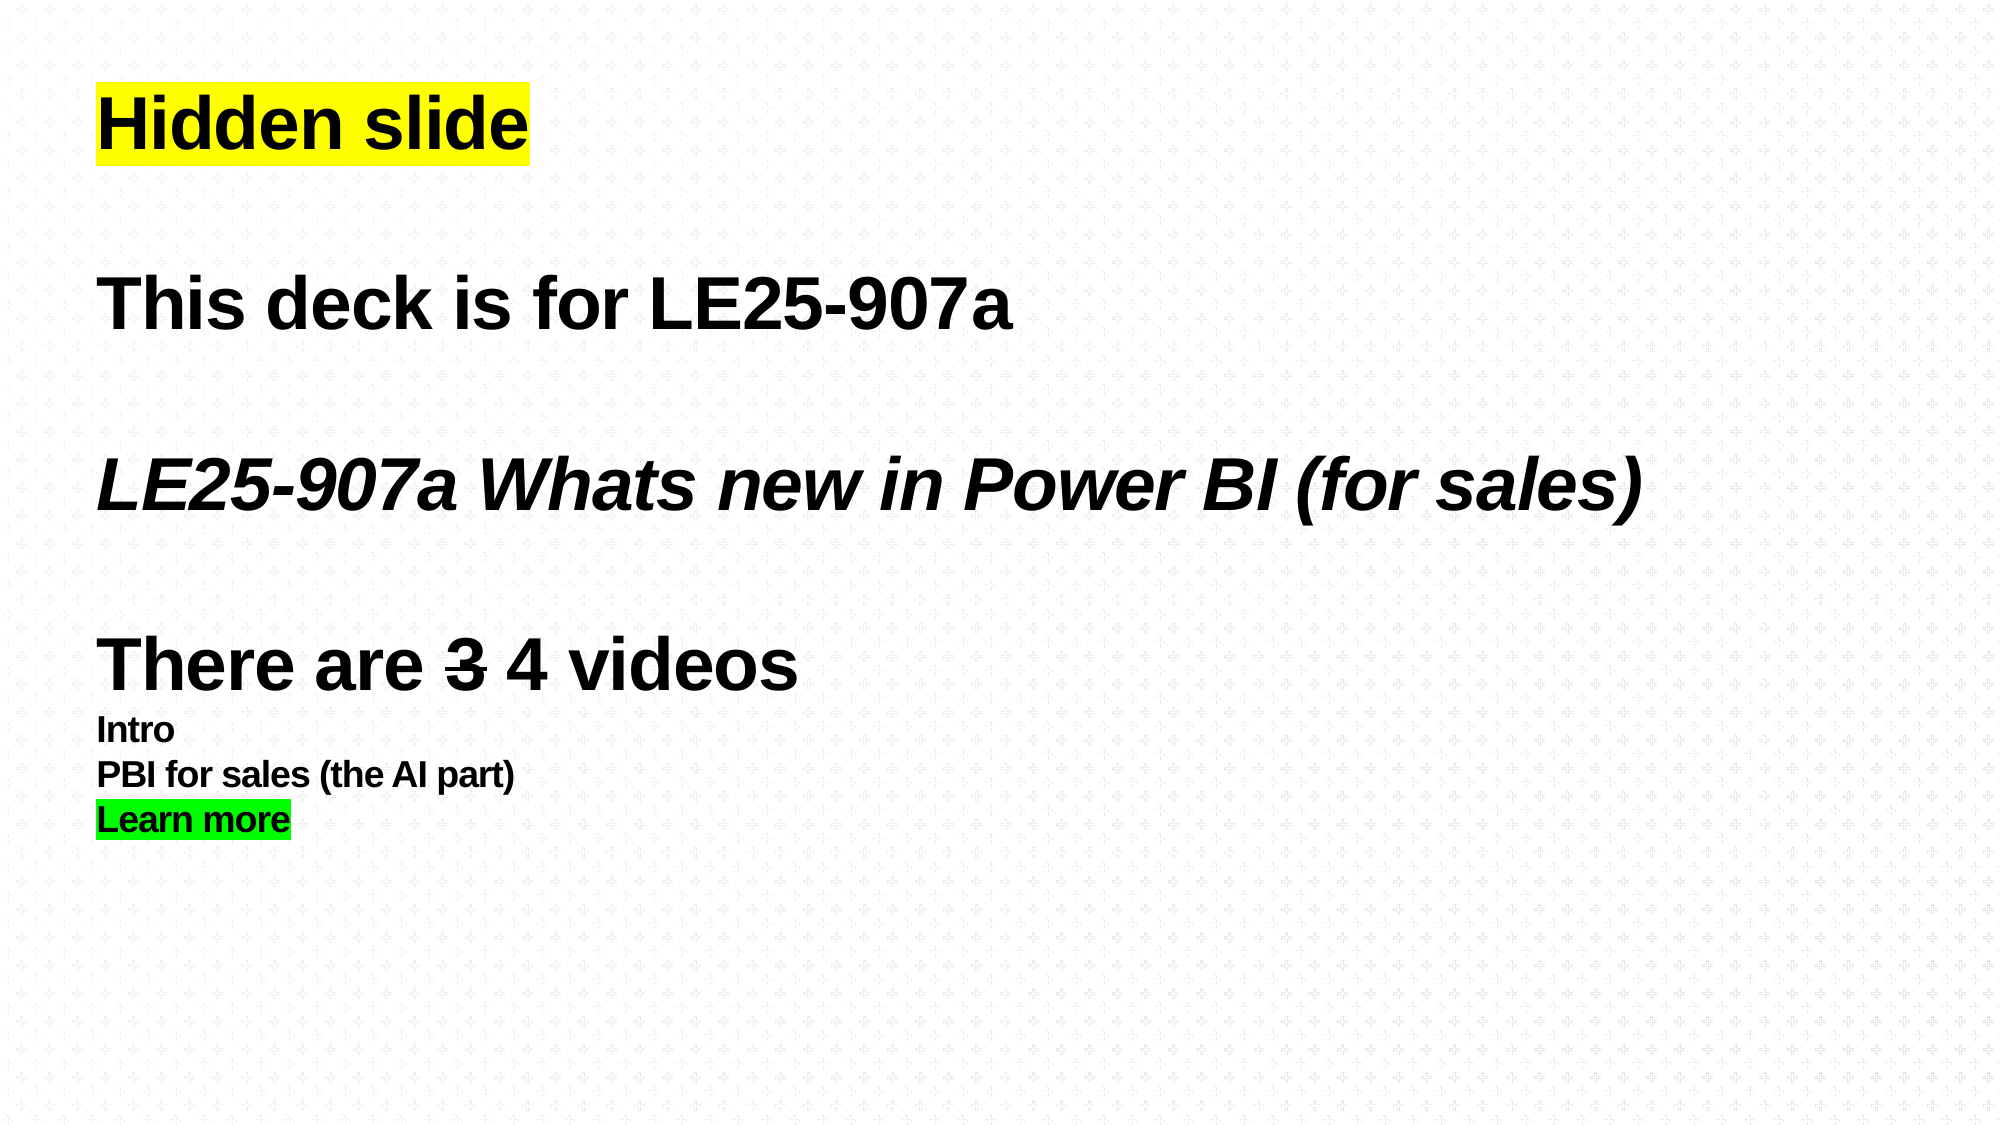

# Hidden slide This deck is for LE25-907a LE25-907a Whats new in Power BI (for sales) There are 3 4 videos Intro PBI for sales (the AI part) Learn more